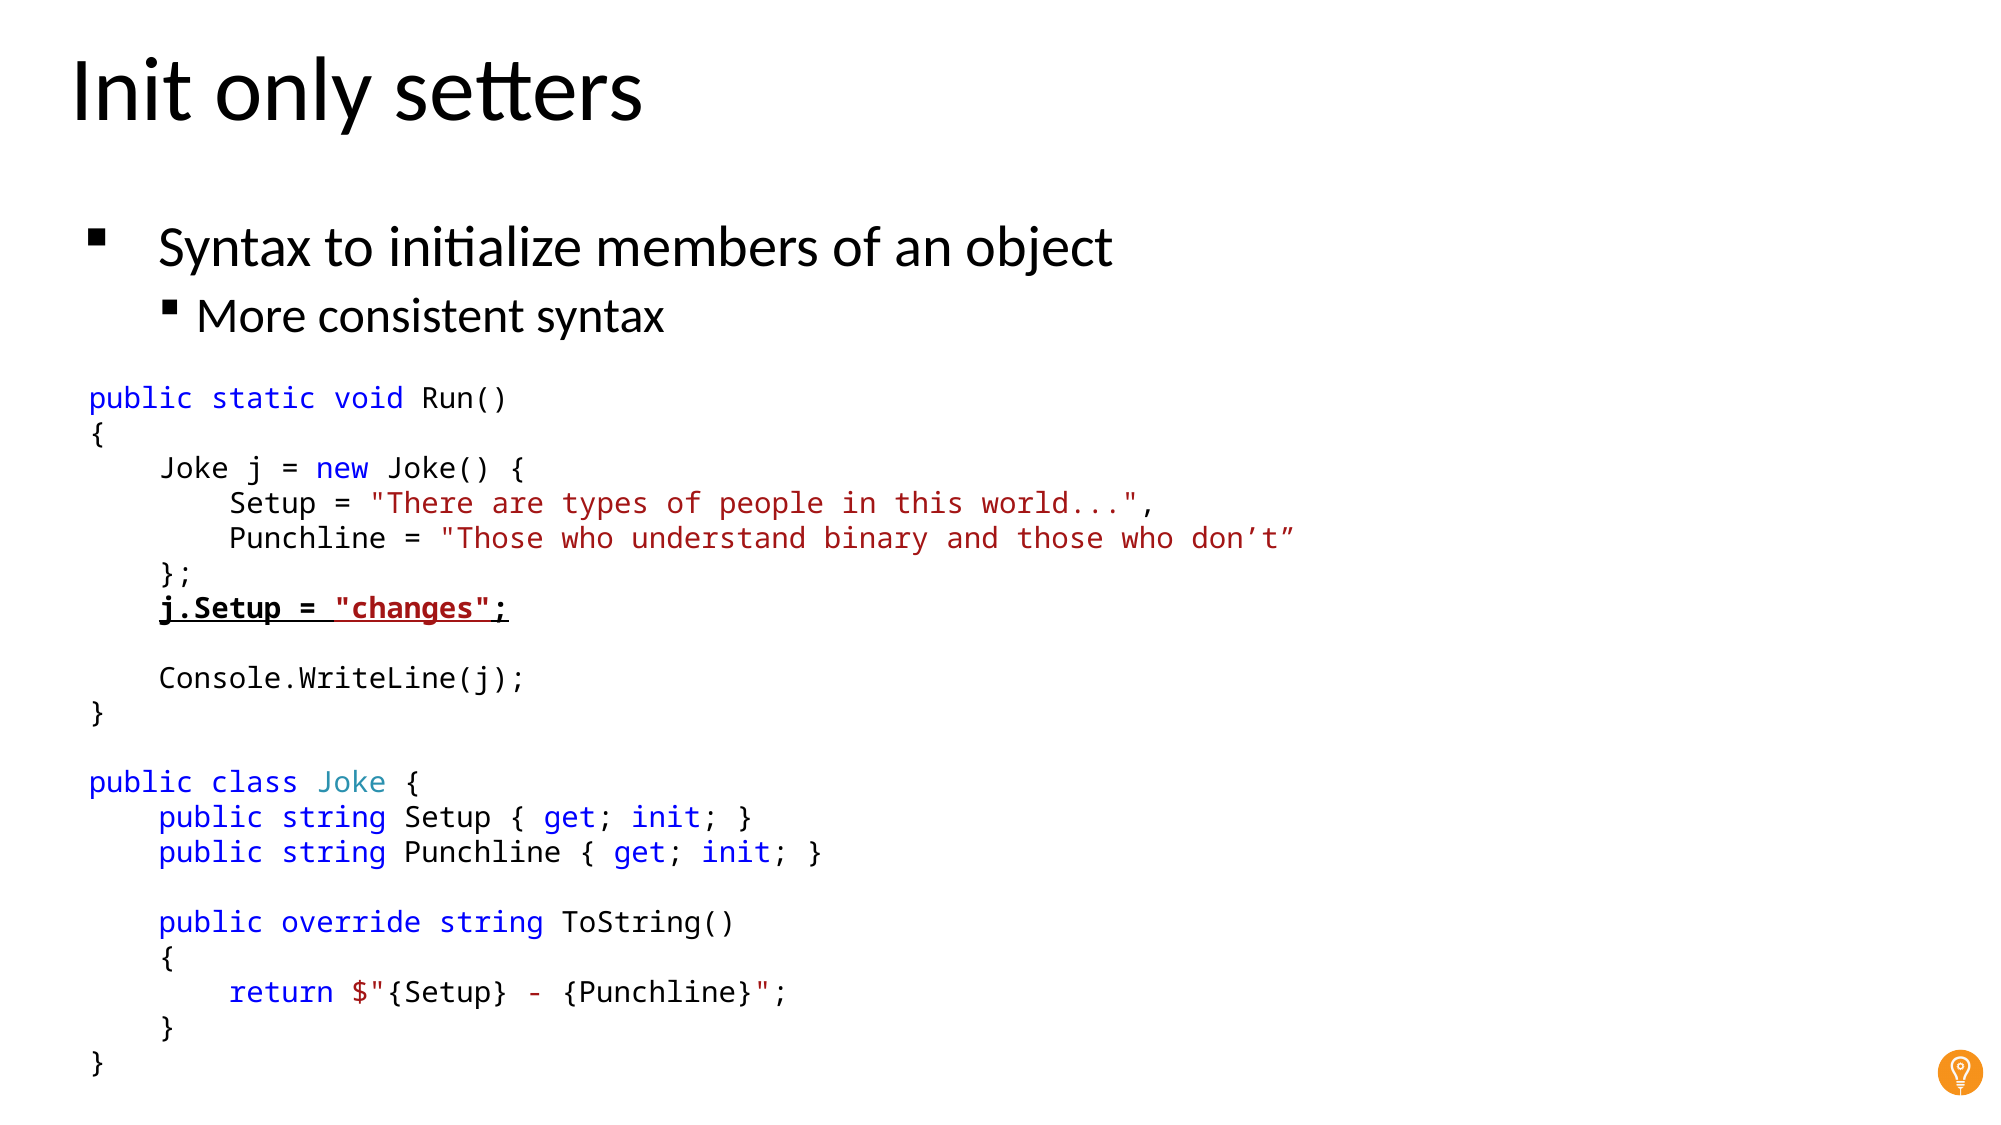

# Init only setters
Syntax to initialize members of an object
More consistent syntax

public static void Run()
{
    Joke j = new Joke() {
        Setup = "There are types of people in this world...",
        Punchline = "Those who understand binary and those who don’t”
    };
    j.Setup = "changes";

    Console.WriteLine(j);
}

public class Joke {
    public string Setup { get; init; }
    public string Punchline { get; init; }

    public override string ToString()
    {
        return $"{Setup} - {Punchline}";
    }
}